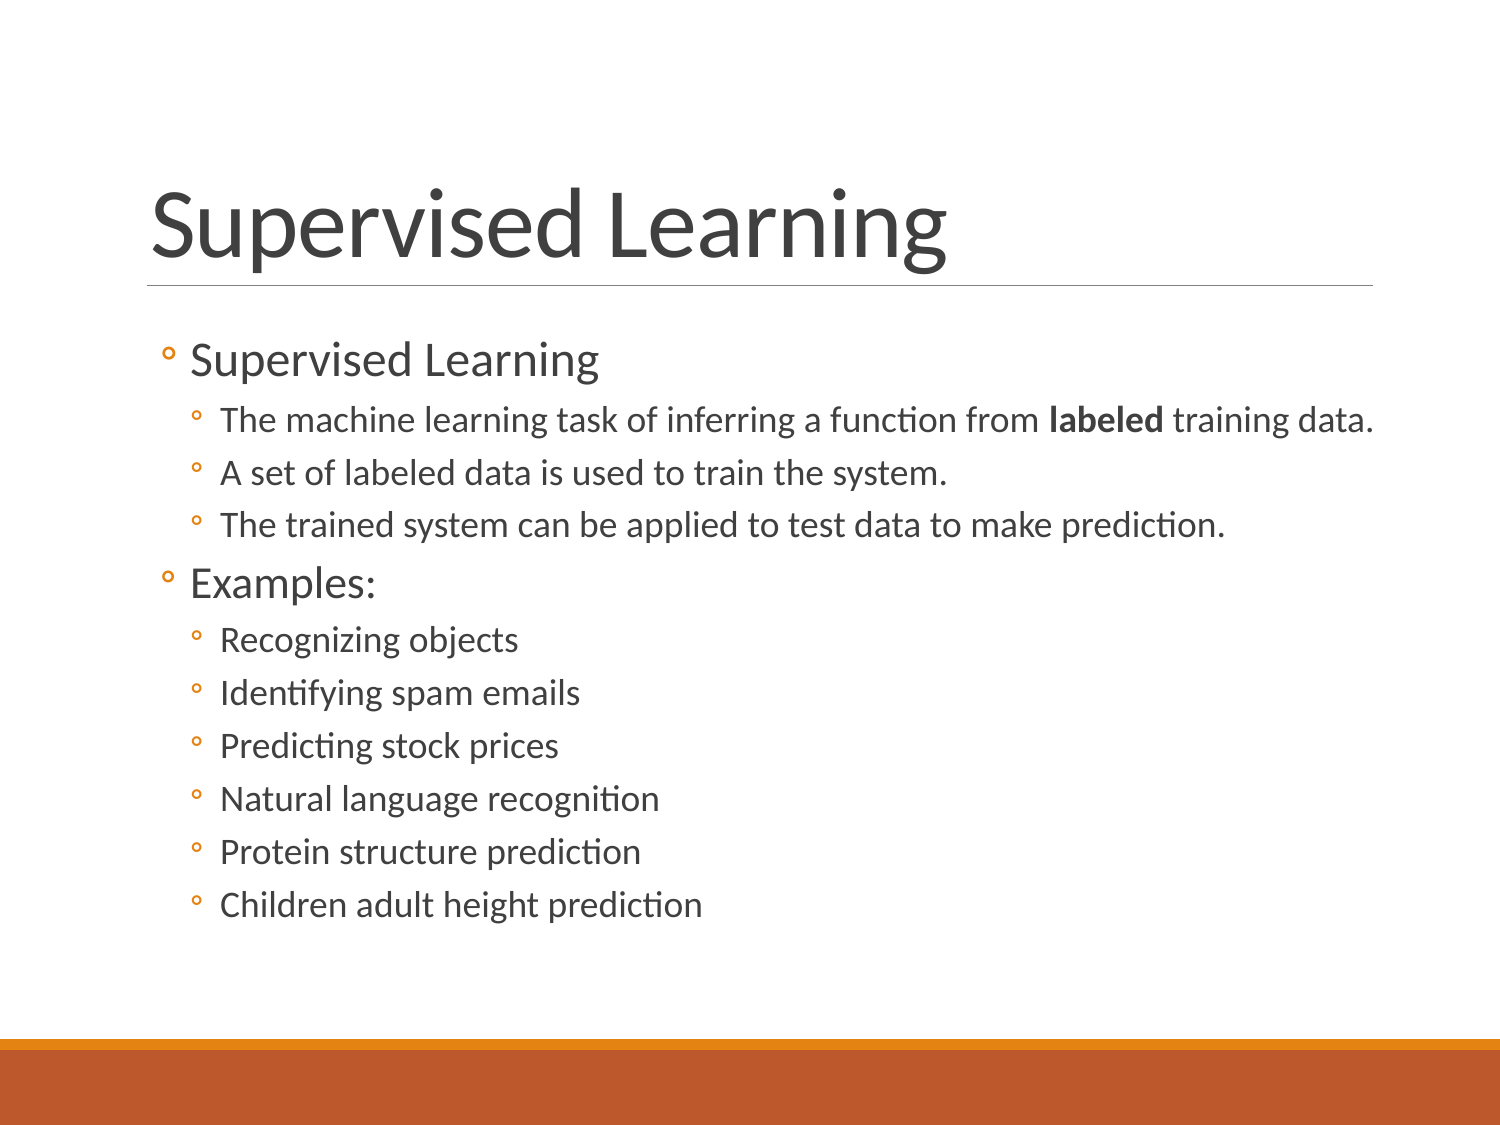

# Supervised Learning
Supervised Learning
The machine learning task of inferring a function from labeled training data.
A set of labeled data is used to train the system.
The trained system can be applied to test data to make prediction.
Examples:
Recognizing objects
Identifying spam emails
Predicting stock prices
Natural language recognition
Protein structure prediction
Children adult height prediction